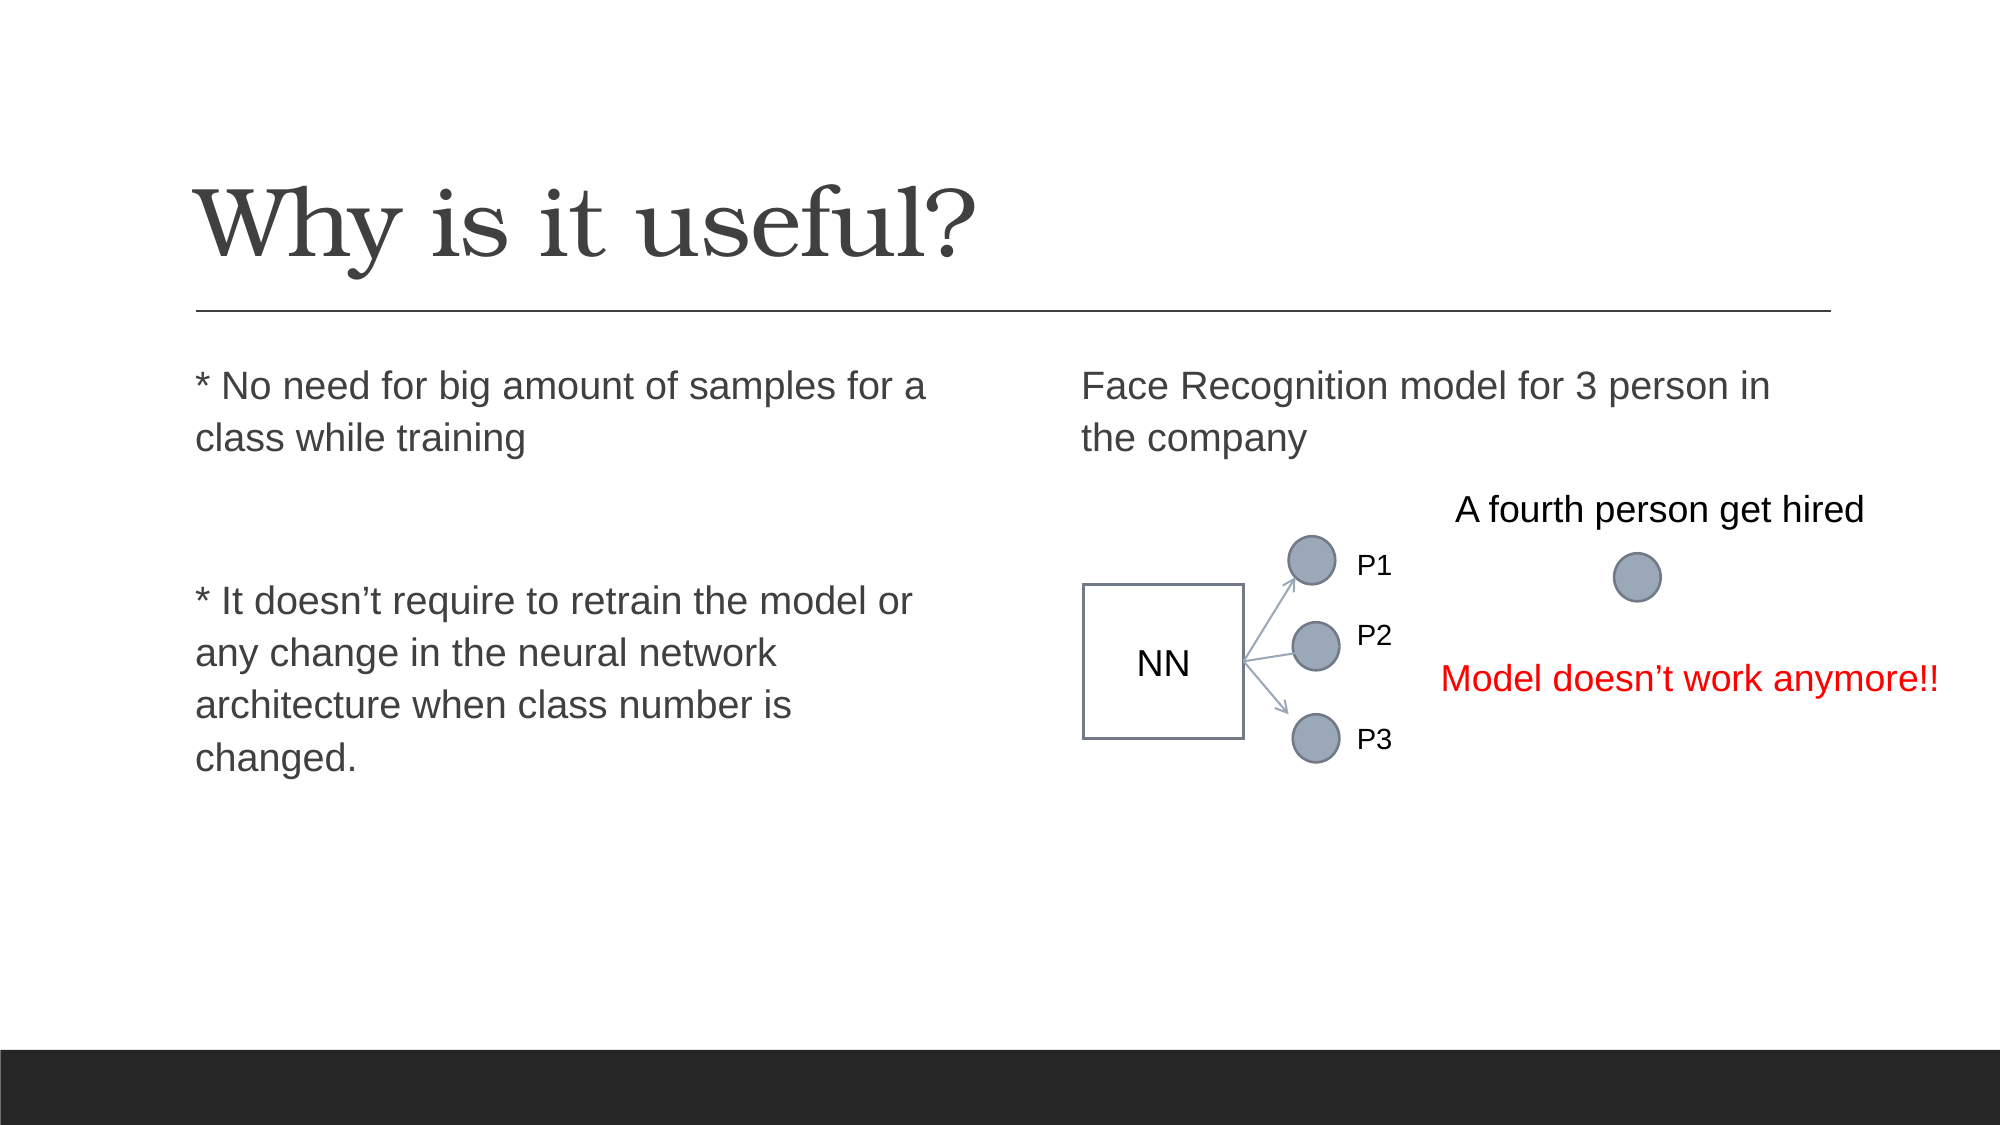

# Why is it useful?
* No need for big amount of samples for a class while training

* It doesn’t require to retrain the model or any change in the neural network architecture when class number is changed.
Face Recognition model for 3 person in the company
A fourth person get hired

P1

P2

P3

NN
Model doesn’t work anymore!!